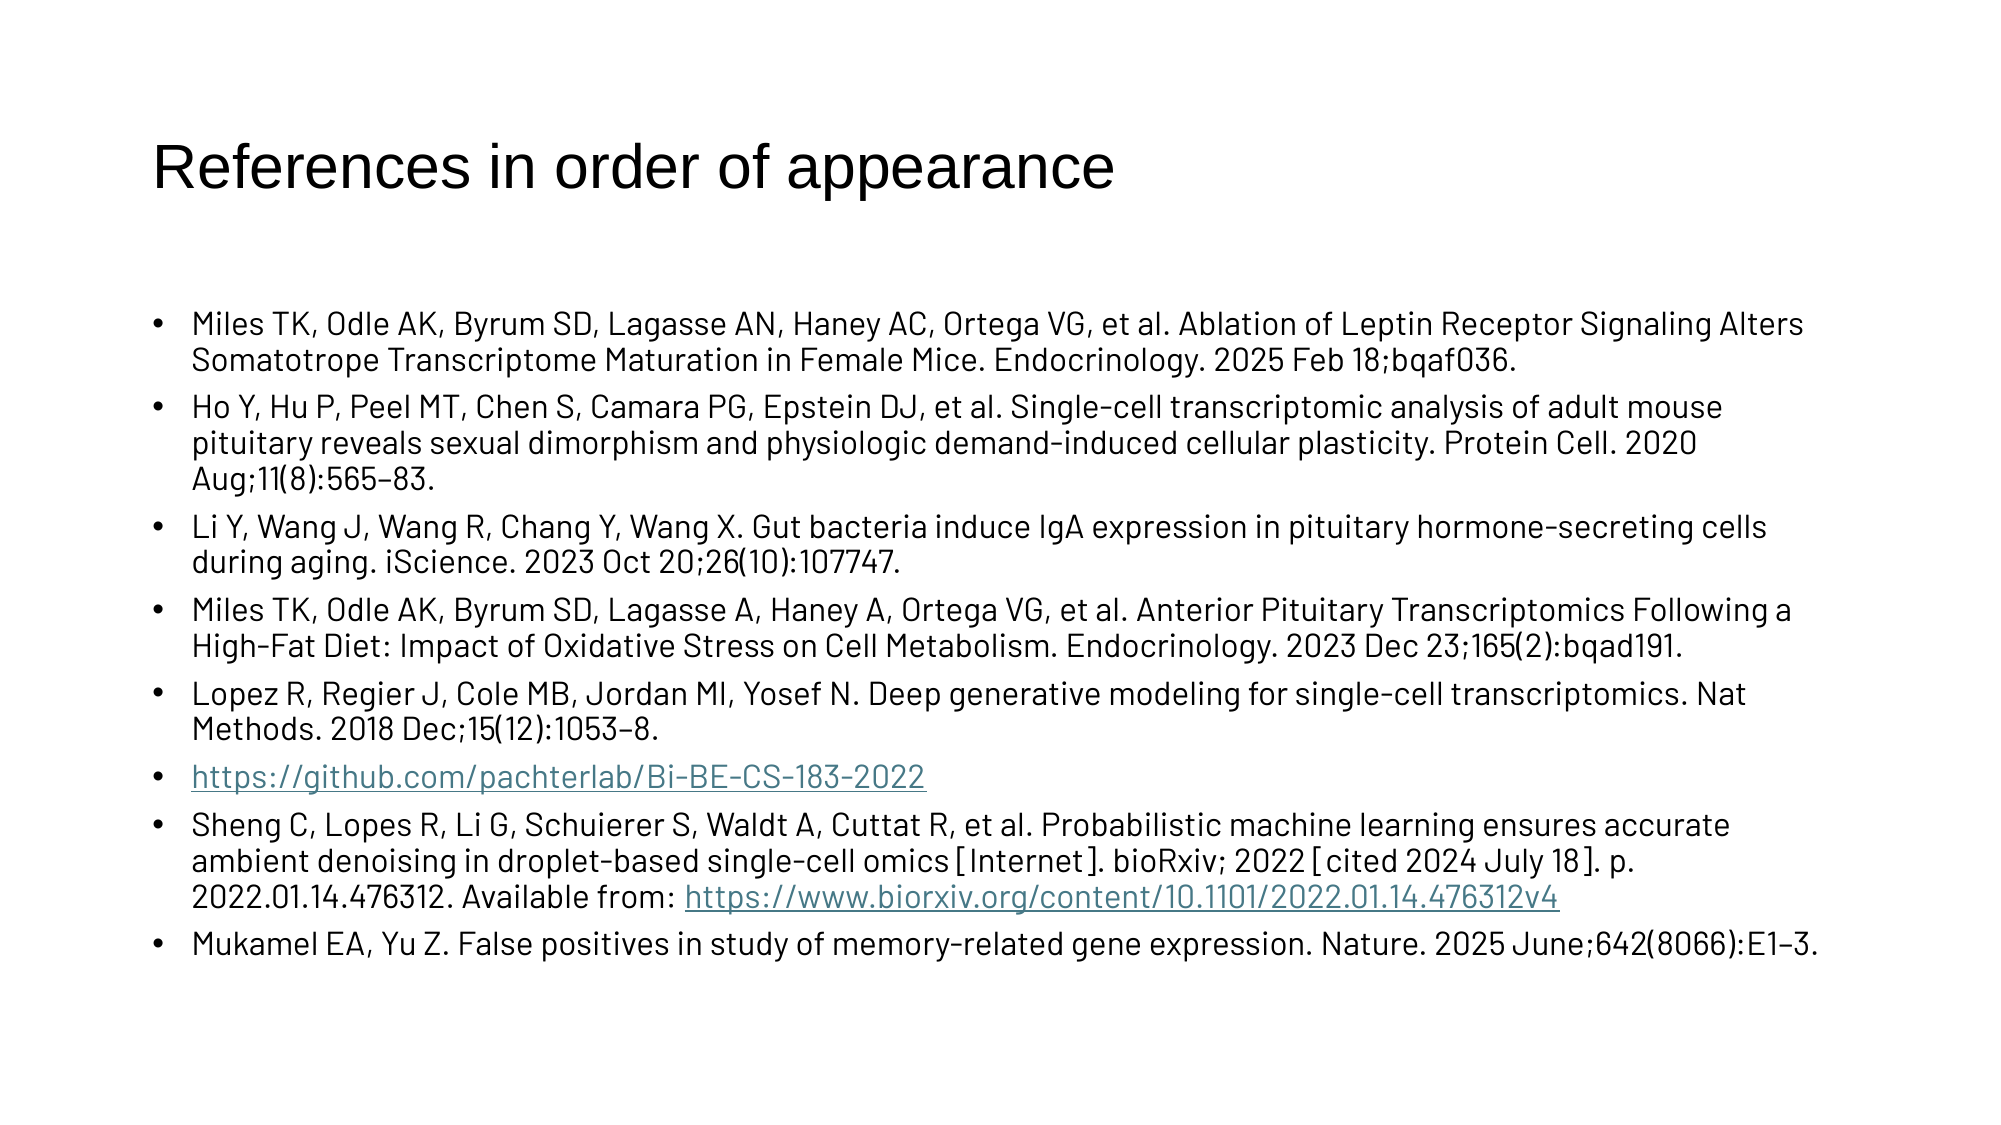

# References in order of appearance
Miles TK, Odle AK, Byrum SD, Lagasse AN, Haney AC, Ortega VG, et al. Ablation of Leptin Receptor Signaling Alters Somatotrope Transcriptome Maturation in Female Mice. Endocrinology. 2025 Feb 18;bqaf036.
Ho Y, Hu P, Peel MT, Chen S, Camara PG, Epstein DJ, et al. Single-cell transcriptomic analysis of adult mouse pituitary reveals sexual dimorphism and physiologic demand-induced cellular plasticity. Protein Cell. 2020 Aug;11(8):565–83.
Li Y, Wang J, Wang R, Chang Y, Wang X. Gut bacteria induce IgA expression in pituitary hormone-secreting cells during aging. iScience. 2023 Oct 20;26(10):107747.
Miles TK, Odle AK, Byrum SD, Lagasse A, Haney A, Ortega VG, et al. Anterior Pituitary Transcriptomics Following a High-Fat Diet: Impact of Oxidative Stress on Cell Metabolism. Endocrinology. 2023 Dec 23;165(2):bqad191.
Lopez R, Regier J, Cole MB, Jordan MI, Yosef N. Deep generative modeling for single-cell transcriptomics. Nat Methods. 2018 Dec;15(12):1053–8.
https://github.com/pachterlab/Bi-BE-CS-183-2022
Sheng C, Lopes R, Li G, Schuierer S, Waldt A, Cuttat R, et al. Probabilistic machine learning ensures accurate ambient denoising in droplet-based single-cell omics [Internet]. bioRxiv; 2022 [cited 2024 July 18]. p. 2022.01.14.476312. Available from: https://www.biorxiv.org/content/10.1101/2022.01.14.476312v4
Mukamel EA, Yu Z. False positives in study of memory-related gene expression. Nature. 2025 June;642(8066):E1–3.